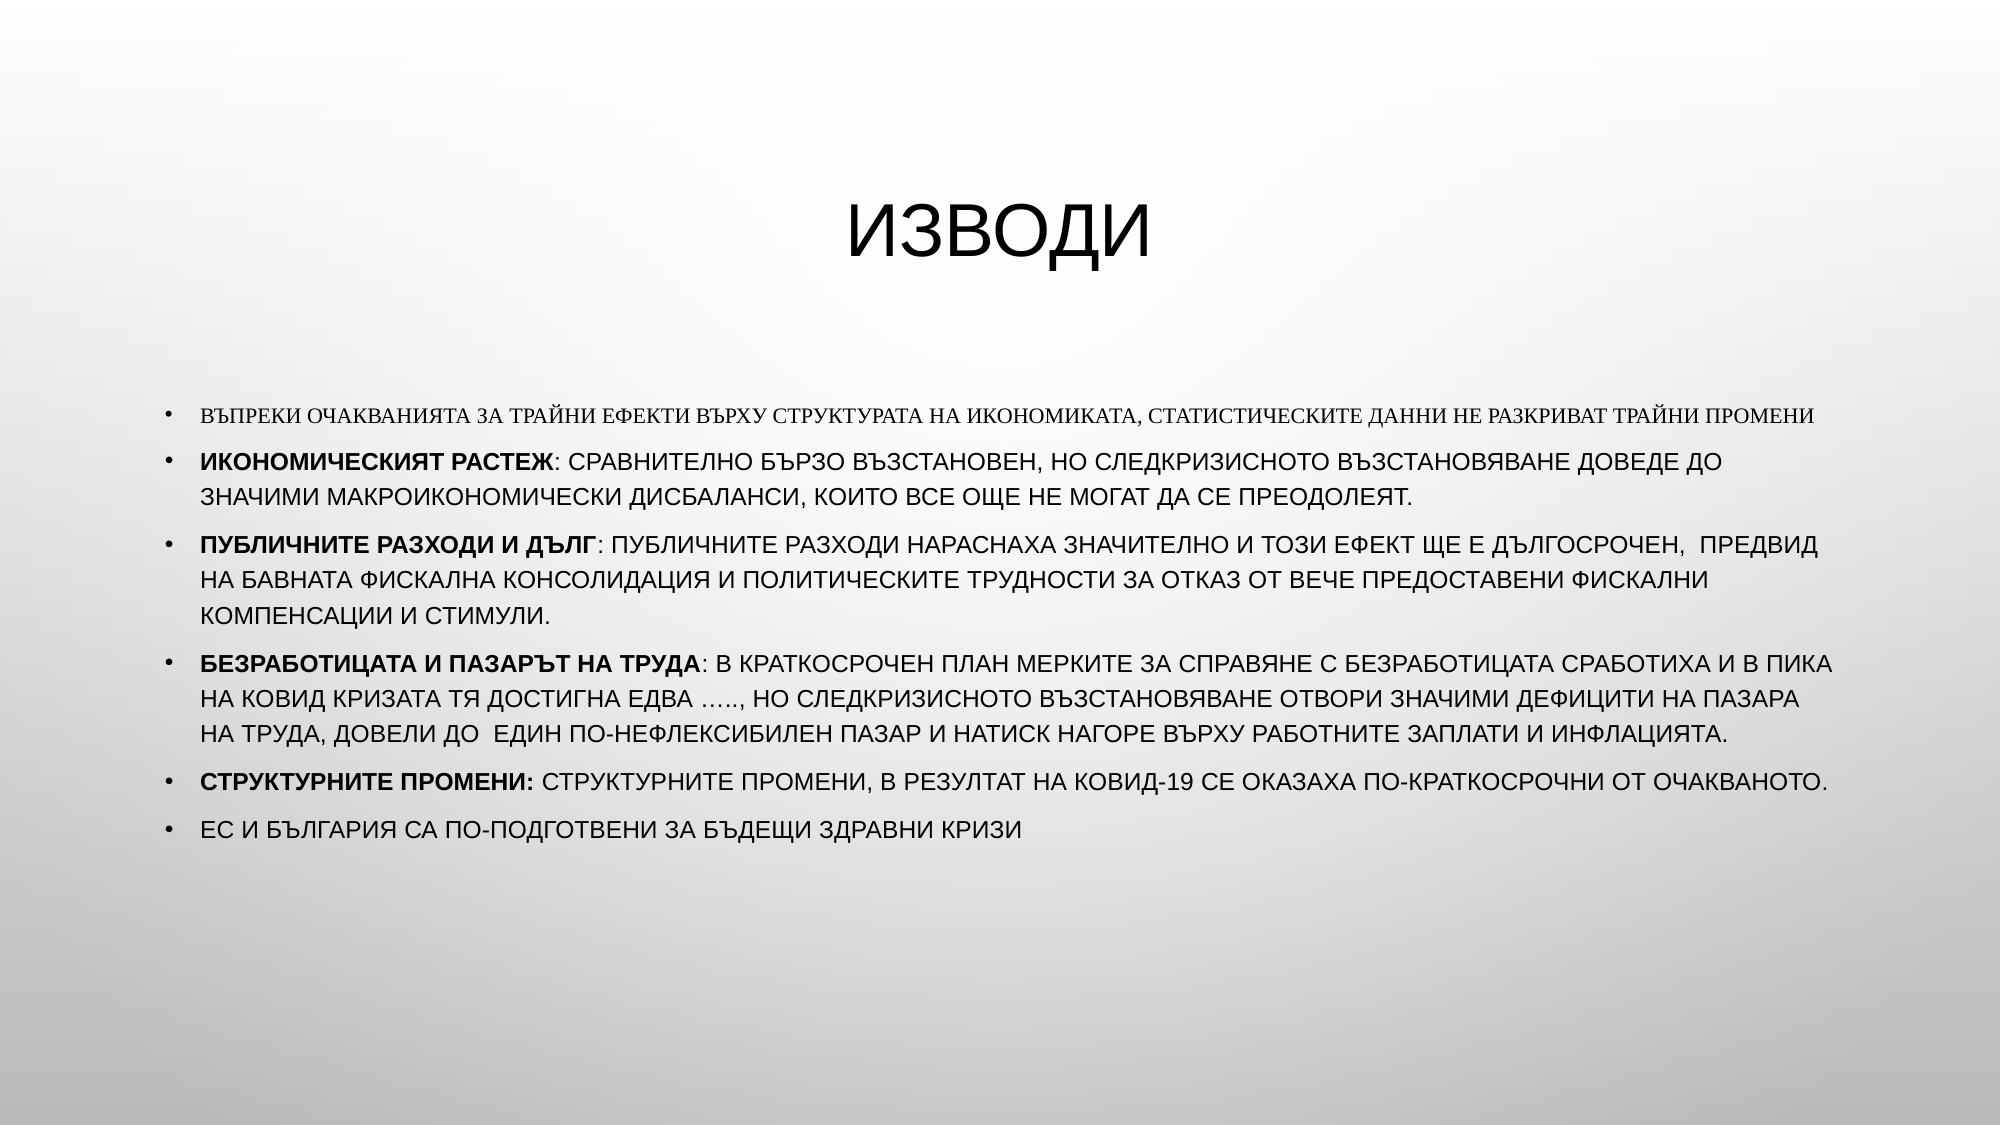

# изводи
Въпреки очакванията за трайни ефекти върху структурата на икономиката, статистическите данни не разкриват трайни промени
Икономическият растеж: сравнително бързо възстановен, но следкризисното възстановяване доведе до значими макроикономически дисбаланси, които все още не могат да се преодолеят.
Публичните разходи и дълг: Публичните разходи нараснаха значително и този ефект ще е дългосрочен,  предвид на бавната фискална консолидация и политическите трудности за отказ от вече предоставени фискални компенсации и стимули.
Безработицата и пазарът на труда: В краткосрочен план мерките за справяне с безработицата сработиха и в пика на ковид кризата тя достигна едва ….., но следкризисното възстановяване отвори значими дефицити на пазара на труда, довели до  един по-нефлексибилен пазар и натиск нагоре върху работните заплати и инфлацията.
Структурните промени: Структурните промени, в резултат на Ковид-19 се оказаха по-краткосрочни от очакваното.
ЕС и българия са по-подготвени за бъдещи здравни кризи